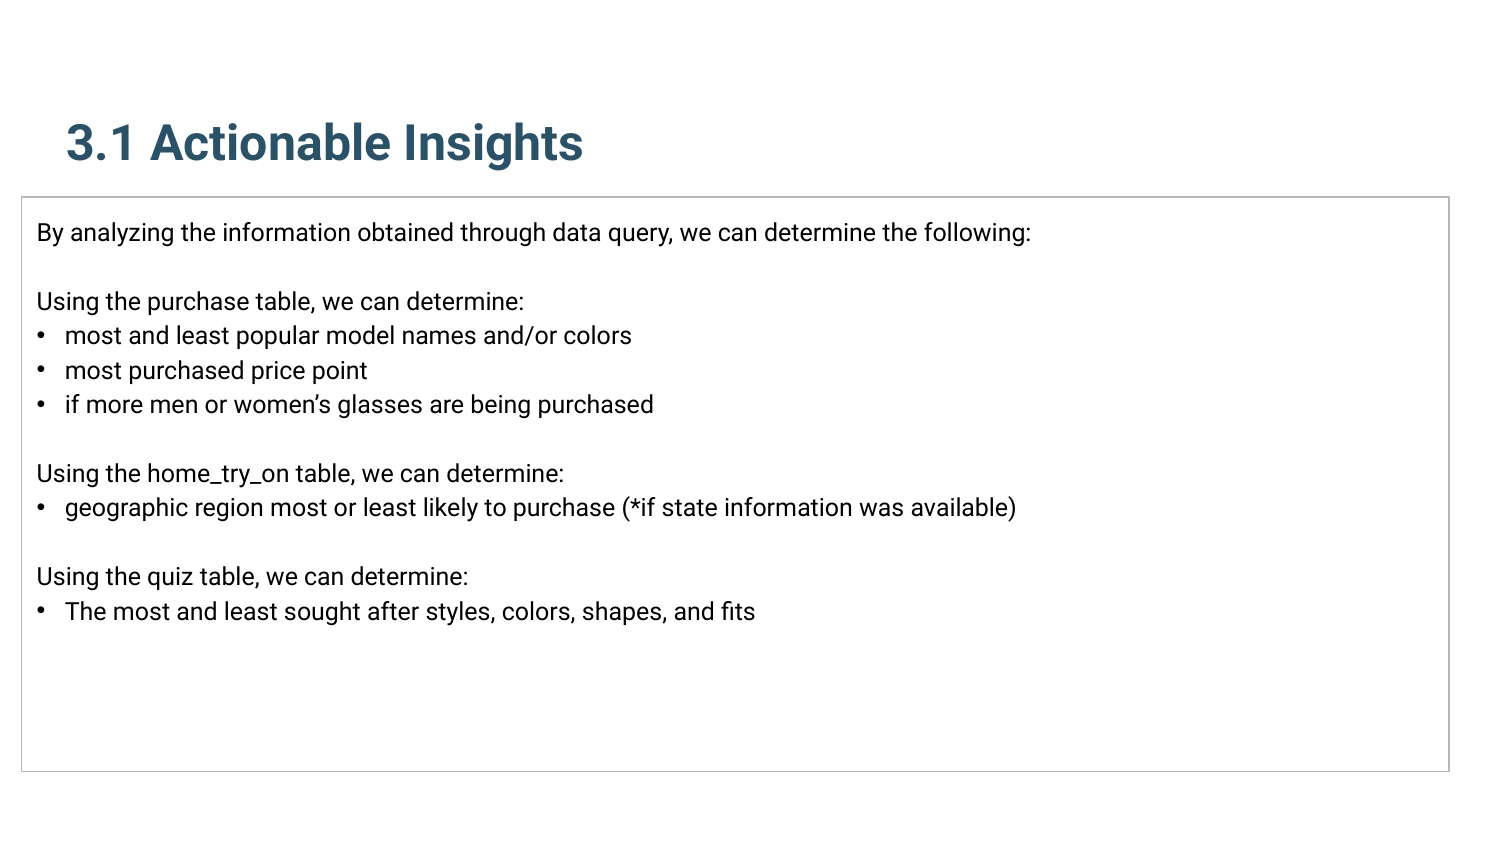

3.1 Actionable Insights
By analyzing the information obtained through data query, we can determine the following:

Using the purchase table, we can determine:
most and least popular model names and/or colors
most purchased price point
if more men or women’s glasses are being purchased

Using the home_try_on table, we can determine:
geographic region most or least likely to purchase (*if state information was available)

Using the quiz table, we can determine:
The most and least sought after styles, colors, shapes, and fits